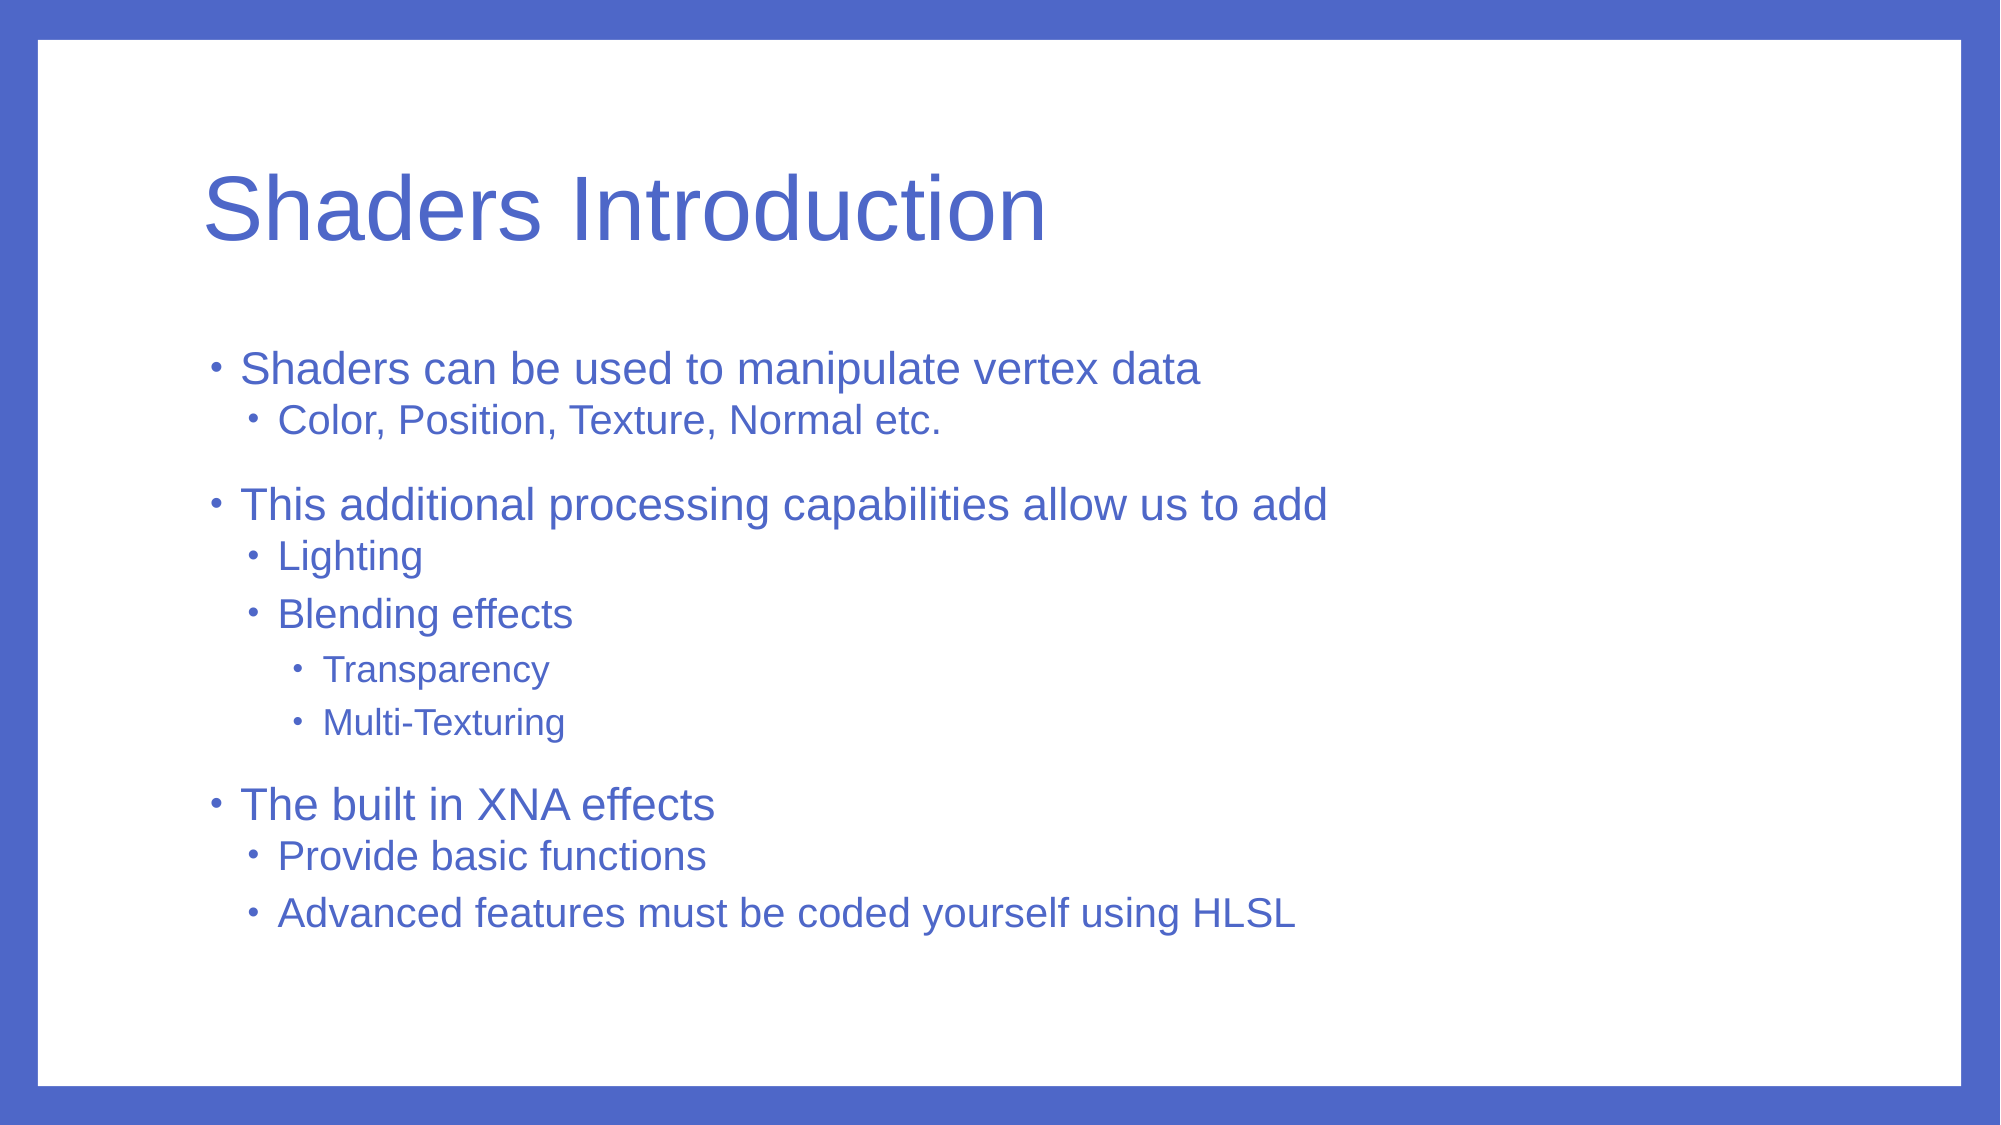

# Shaders Introduction
Shaders can be used to manipulate vertex data
Color, Position, Texture, Normal etc.
This additional processing capabilities allow us to add
Lighting
Blending effects
Transparency
Multi-Texturing
The built in XNA effects
Provide basic functions
Advanced features must be coded yourself using HLSL